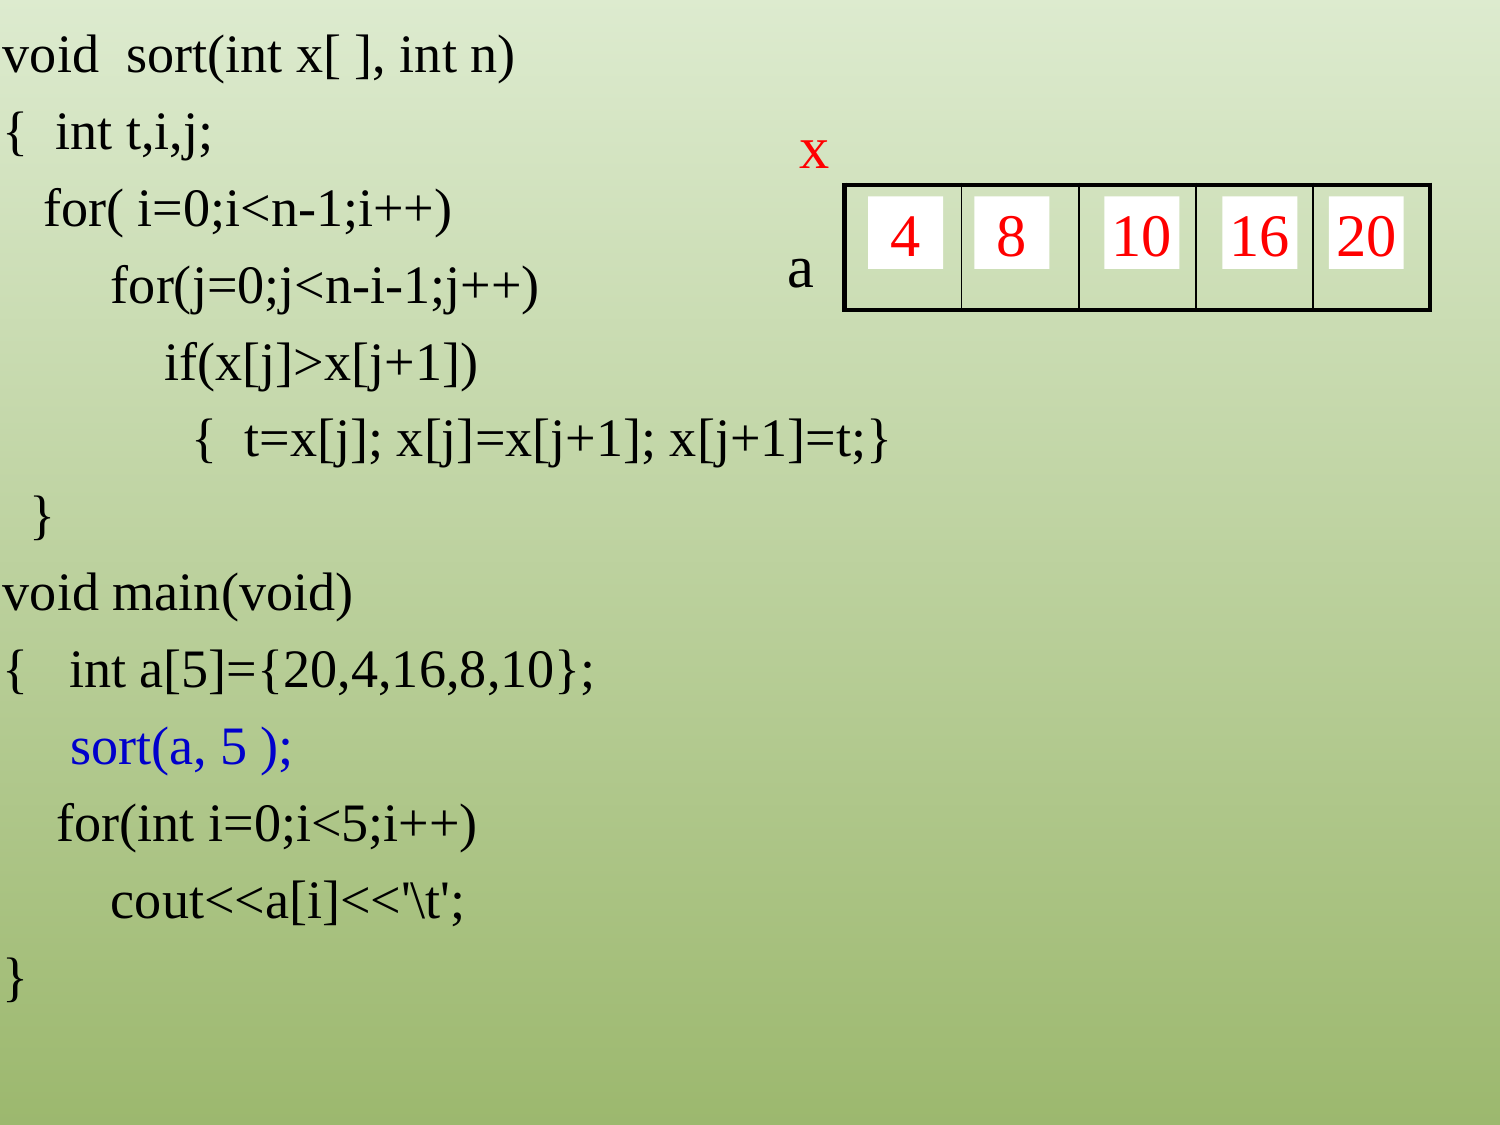

void  sort(int x[ ], int n)
{  int t,i,j;
   for( i=0;i<n-1;i++)
        for(j=0;j<n-i-1;j++)
            if(x[j]>x[j+1])
              {  t=x[j]; x[j]=x[j+1]; x[j+1]=t;}
  }
void main(void)
{   int a[5]={20,4,16,8,10};
     sort(a, 5 );
    for(int i=0;i<5;i++)
        cout<<a[i]<<'\t';
}
x
| 20 | 4 | 16 | 8 | 10 |
| --- | --- | --- | --- | --- |
4
8
10
16
20
a
330